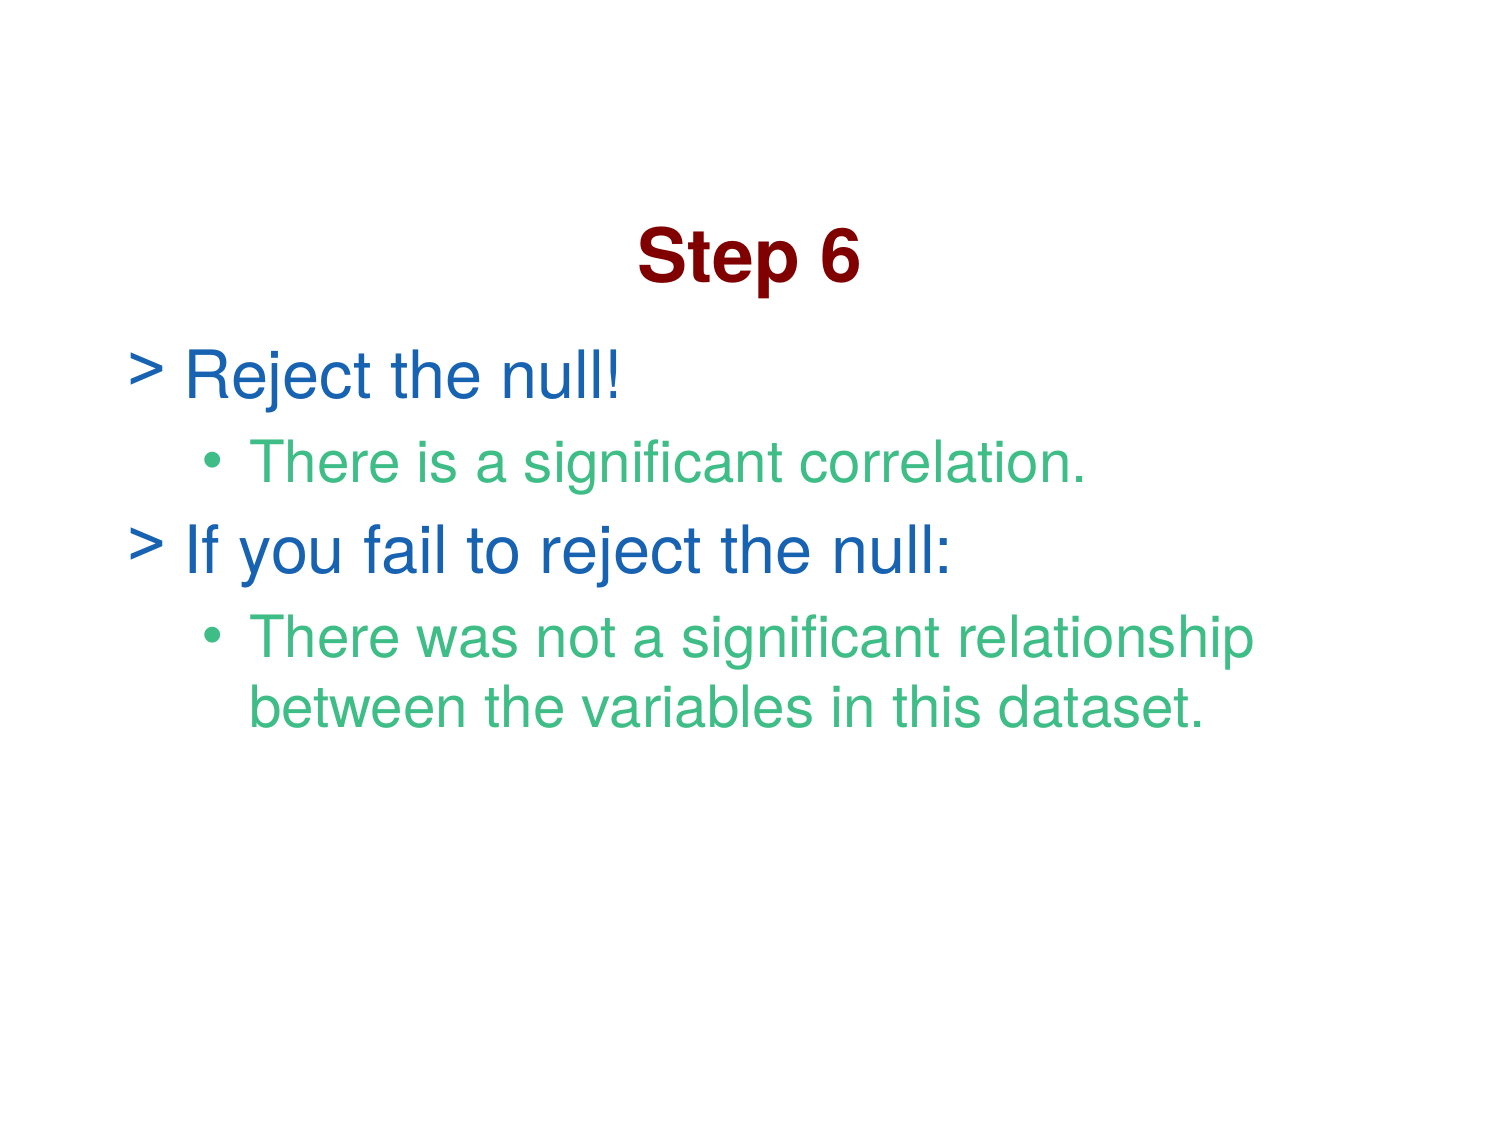

# Step 6
Reject the null!
There is a significant correlation.
If you fail to reject the null:
There was not a significant relationship between the variables in this dataset.